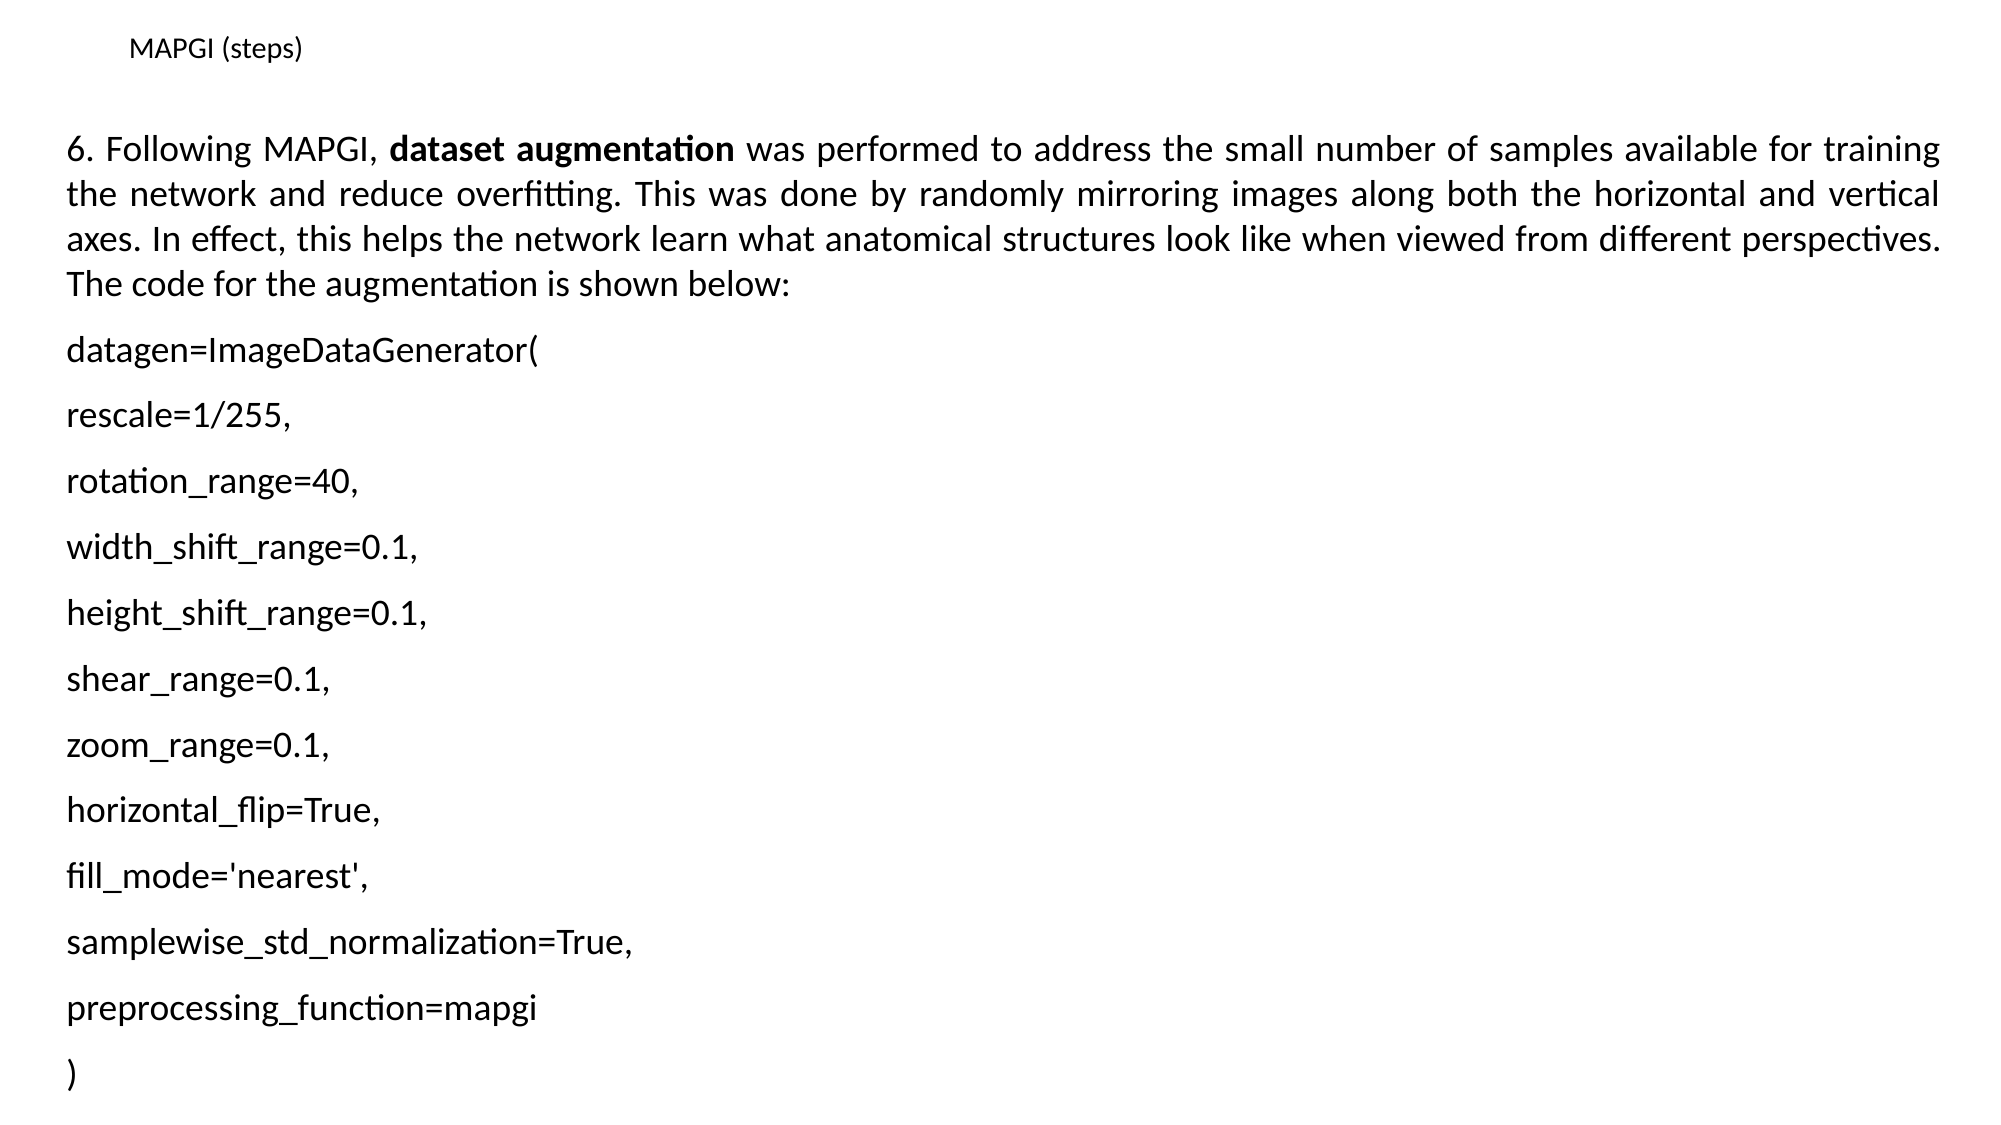

# MAPGI (steps)
6. Following MAPGI, dataset augmentation was performed to address the small number of samples available for training the network and reduce overﬁtting. This was done by randomly mirroring images along both the horizontal and vertical axes. In eﬀect, this helps the network learn what anatomical structures look like when viewed from different perspectives. The code for the augmentation is shown below:
datagen=ImageDataGenerator(
rescale=1/255,
rotation_range=40,
width_shift_range=0.1,
height_shift_range=0.1,
shear_range=0.1,
zoom_range=0.1,
horizontal_flip=True,
fill_mode='nearest',
samplewise_std_normalization=True,
preprocessing_function=mapgi
)